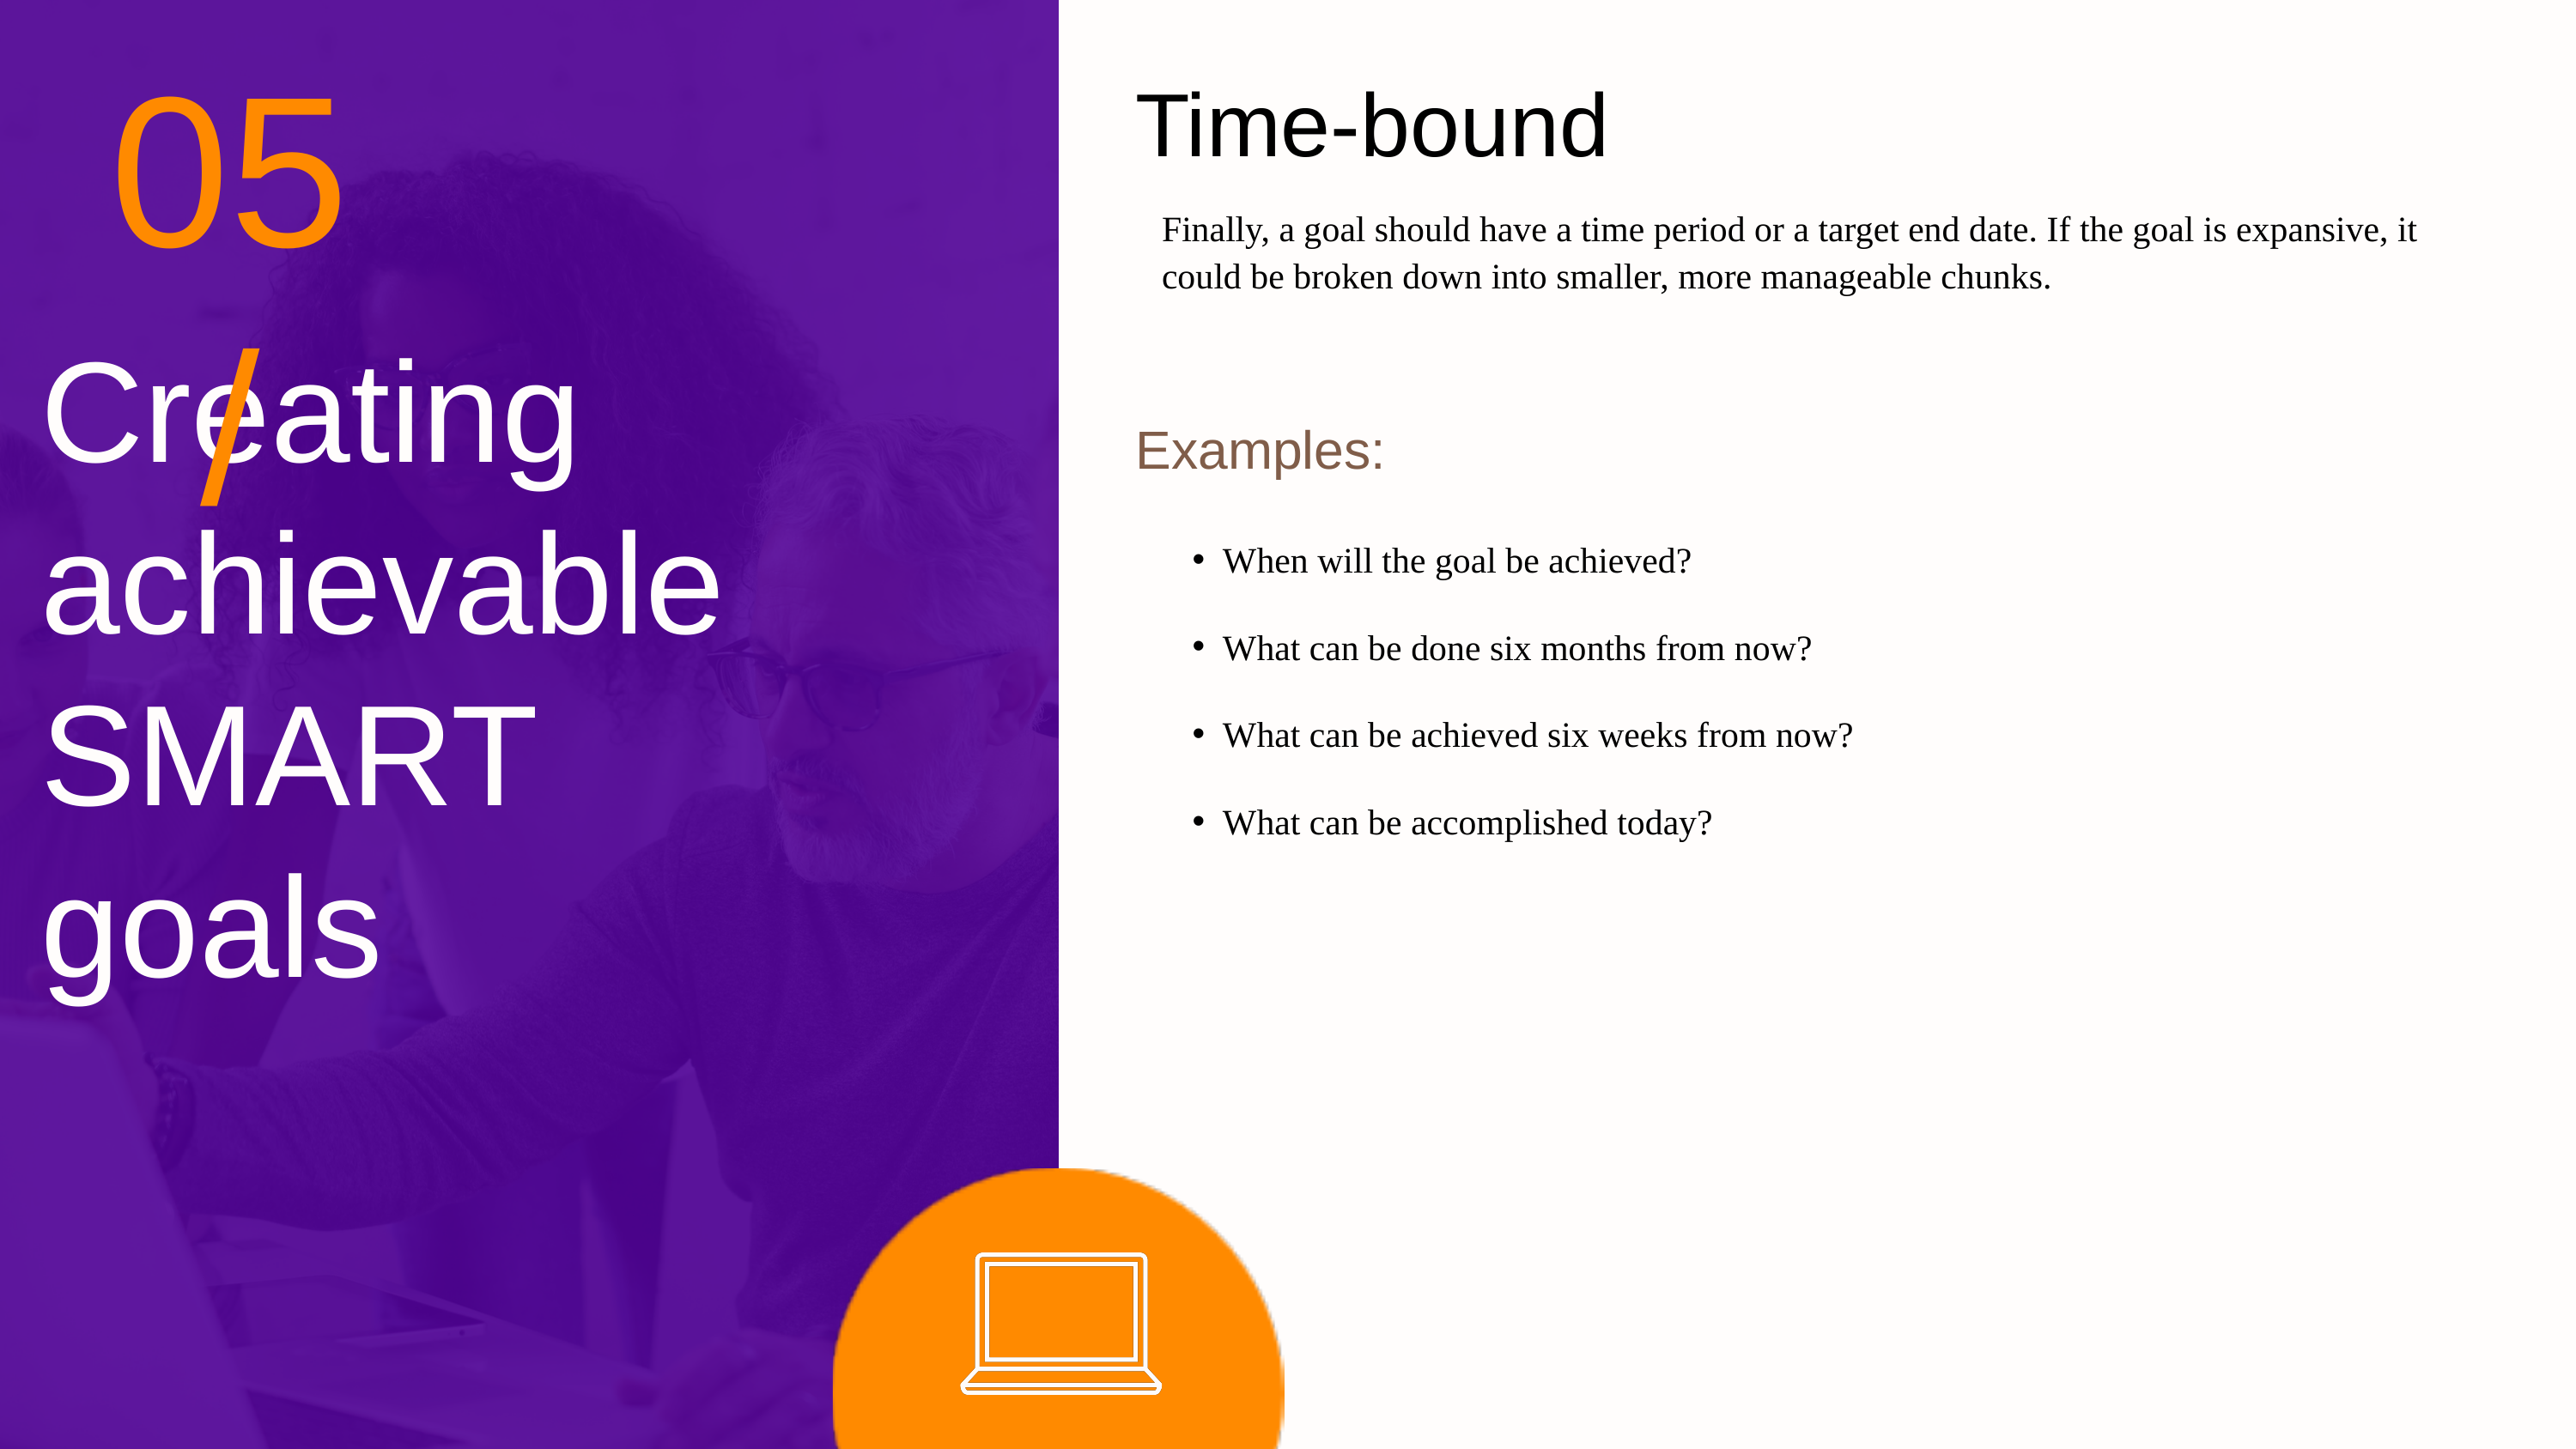

05/
Time-bound
Finally, a goal should have a time period or a target end date. If the goal is expansive, it could be broken down into smaller, more manageable chunks.
Creating achievable SMART goals

Examples:
When will the goal be achieved?
What can be done six months from now?
What can be achieved six weeks from now?
What can be accomplished today?